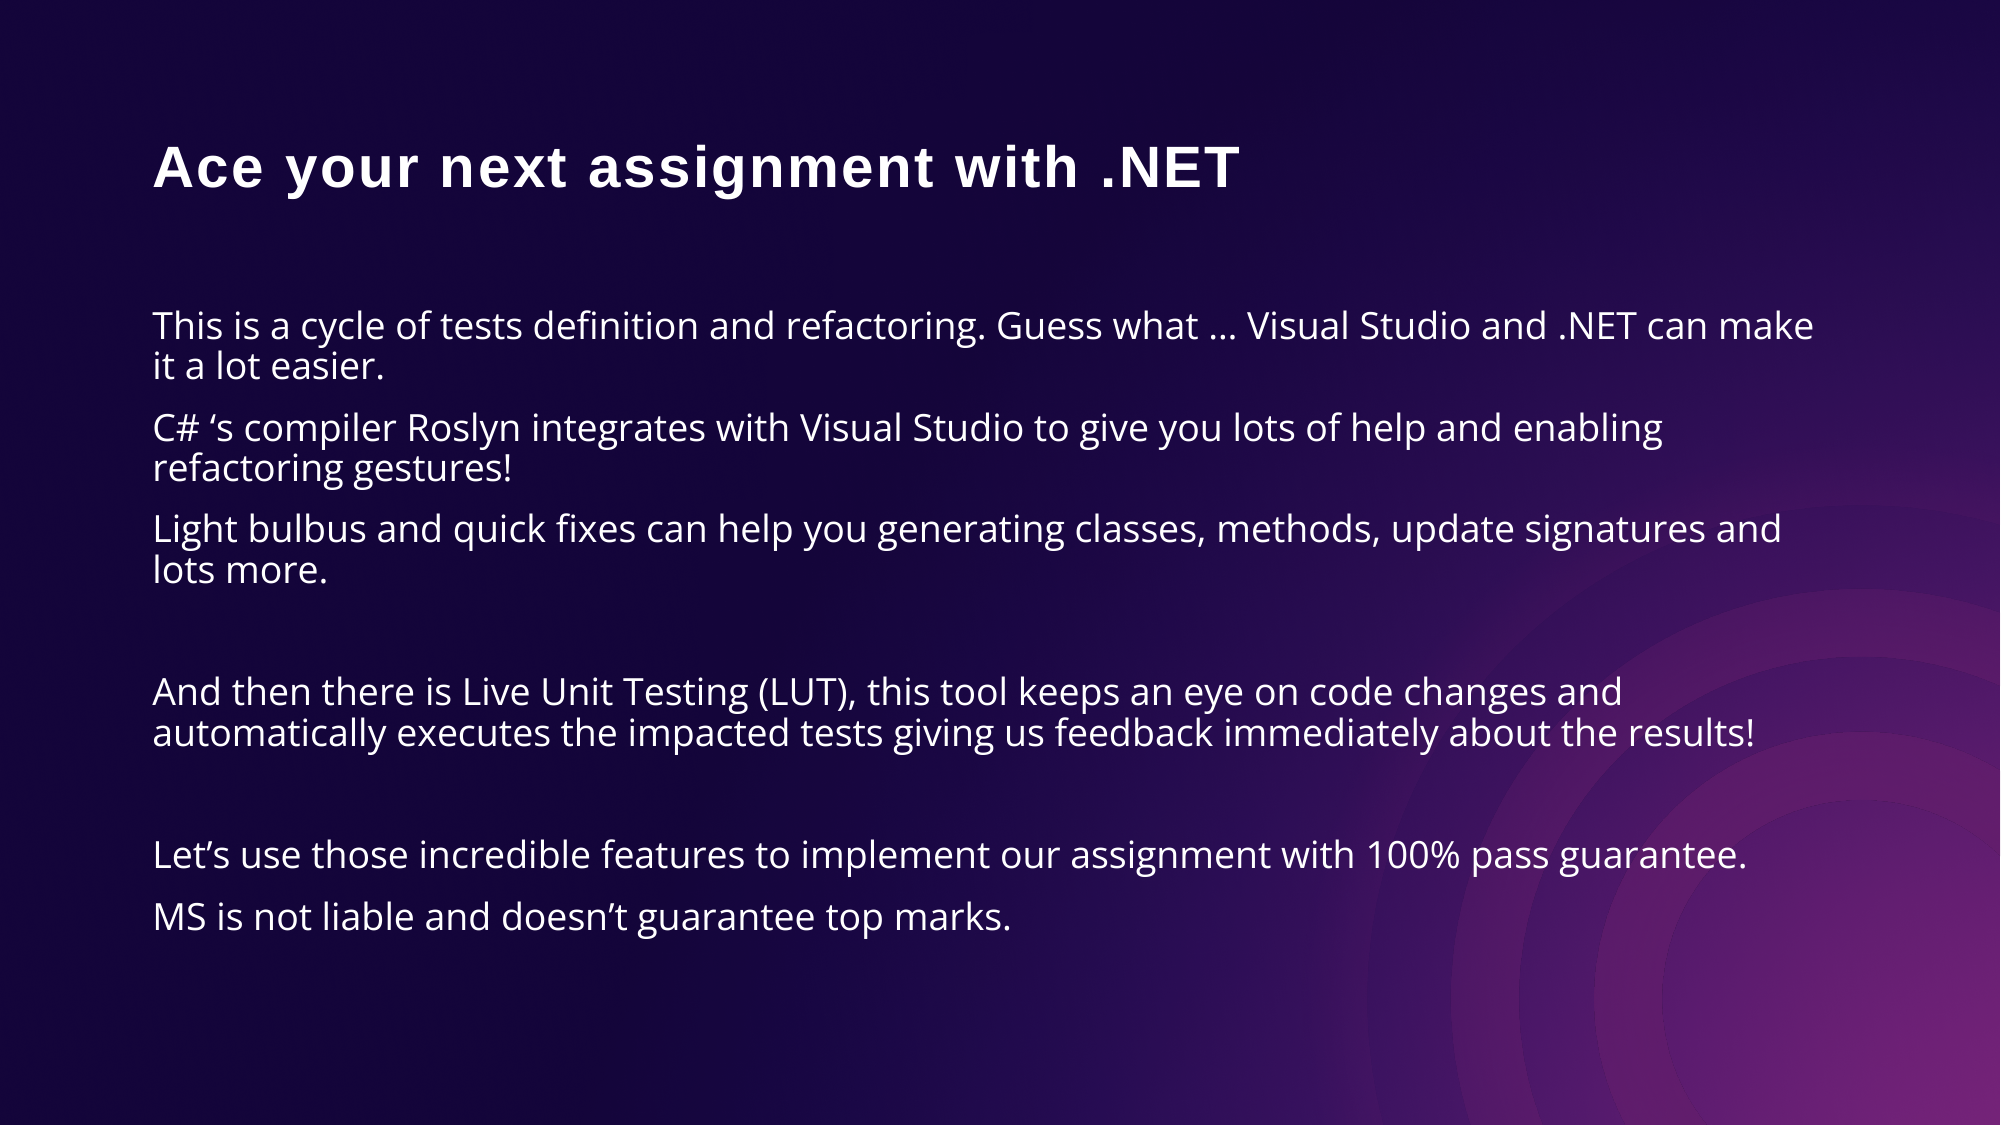

# Ace your next assignment with .NET
This is a cycle of tests definition and refactoring. Guess what … Visual Studio and .NET can make it a lot easier.
C# ‘s compiler Roslyn integrates with Visual Studio to give you lots of help and enabling refactoring gestures!
Light bulbus and quick fixes can help you generating classes, methods, update signatures and lots more.

And then there is Live Unit Testing (LUT), this tool keeps an eye on code changes and automatically executes the impacted tests giving us feedback immediately about the results!

Let’s use those incredible features to implement our assignment with 100% pass guarantee.
MS is not liable and doesn’t guarantee top marks.